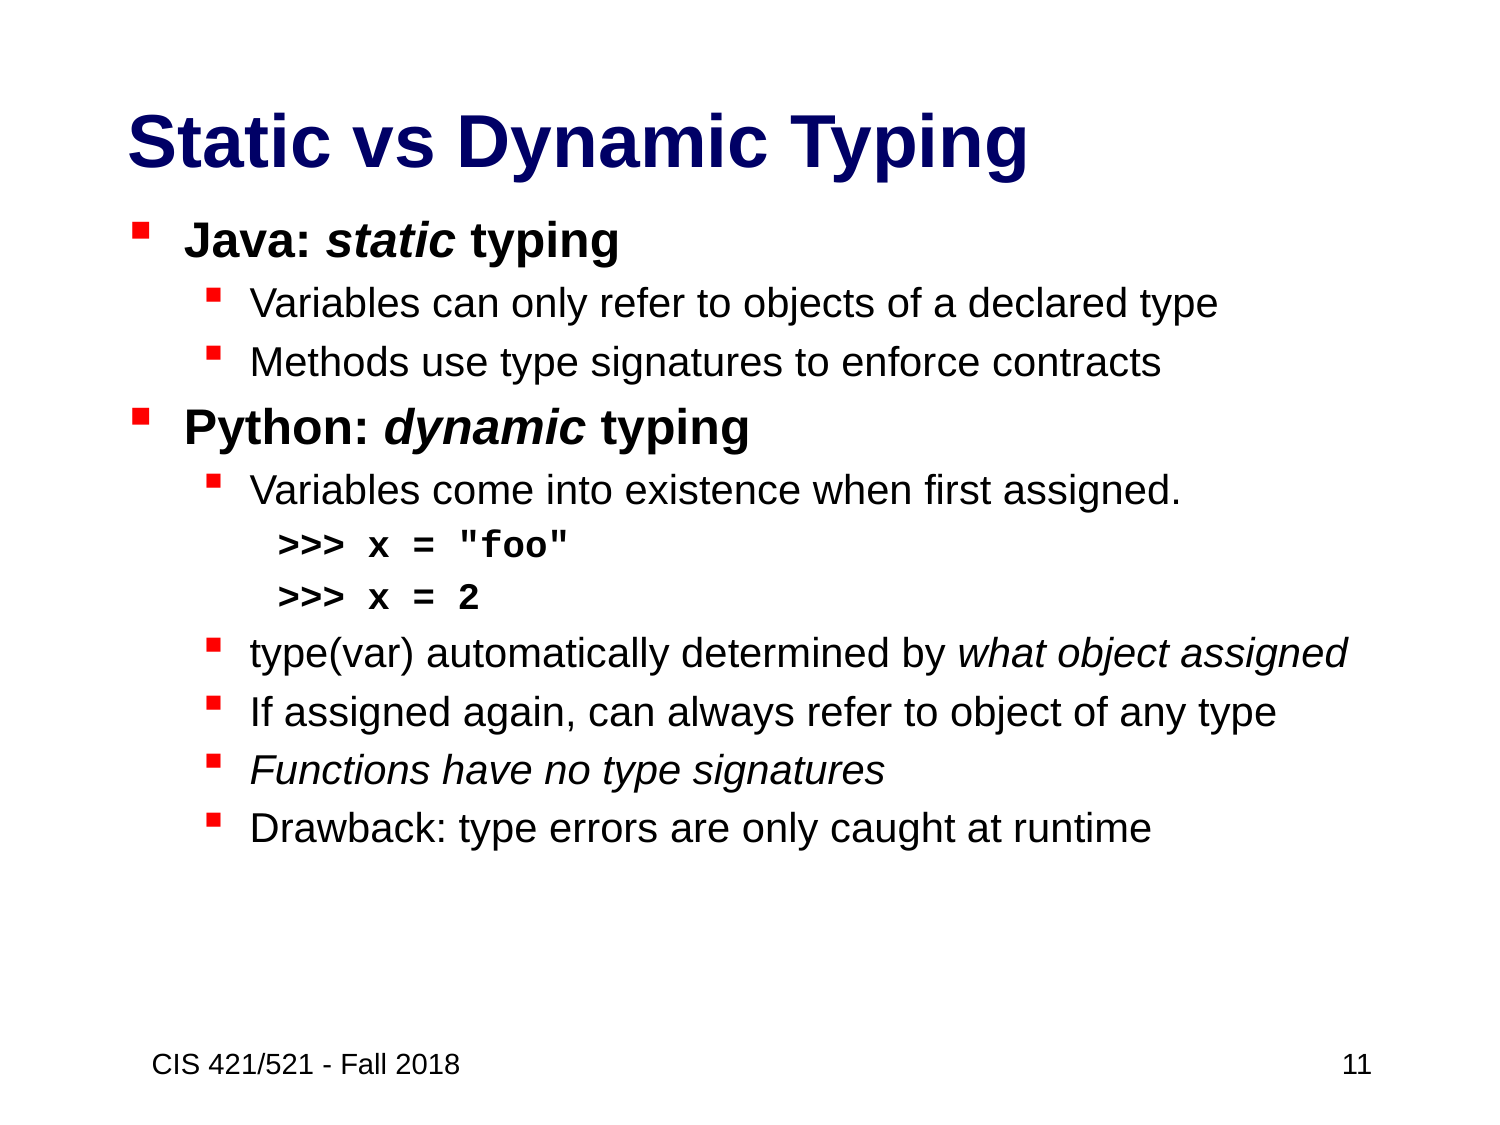

# Static vs Dynamic Typing
Java: static typing
Variables can only refer to objects of a declared type
Methods use type signatures to enforce contracts
Python: dynamic typing
Variables come into existence when first assigned.
>>> x = "foo"
>>> x = 2
type(var) automatically determined by what object assigned
If assigned again, can always refer to object of any type
Functions have no type signatures
Drawback: type errors are only caught at runtime

CIS 421/521 - Fall 2018
11